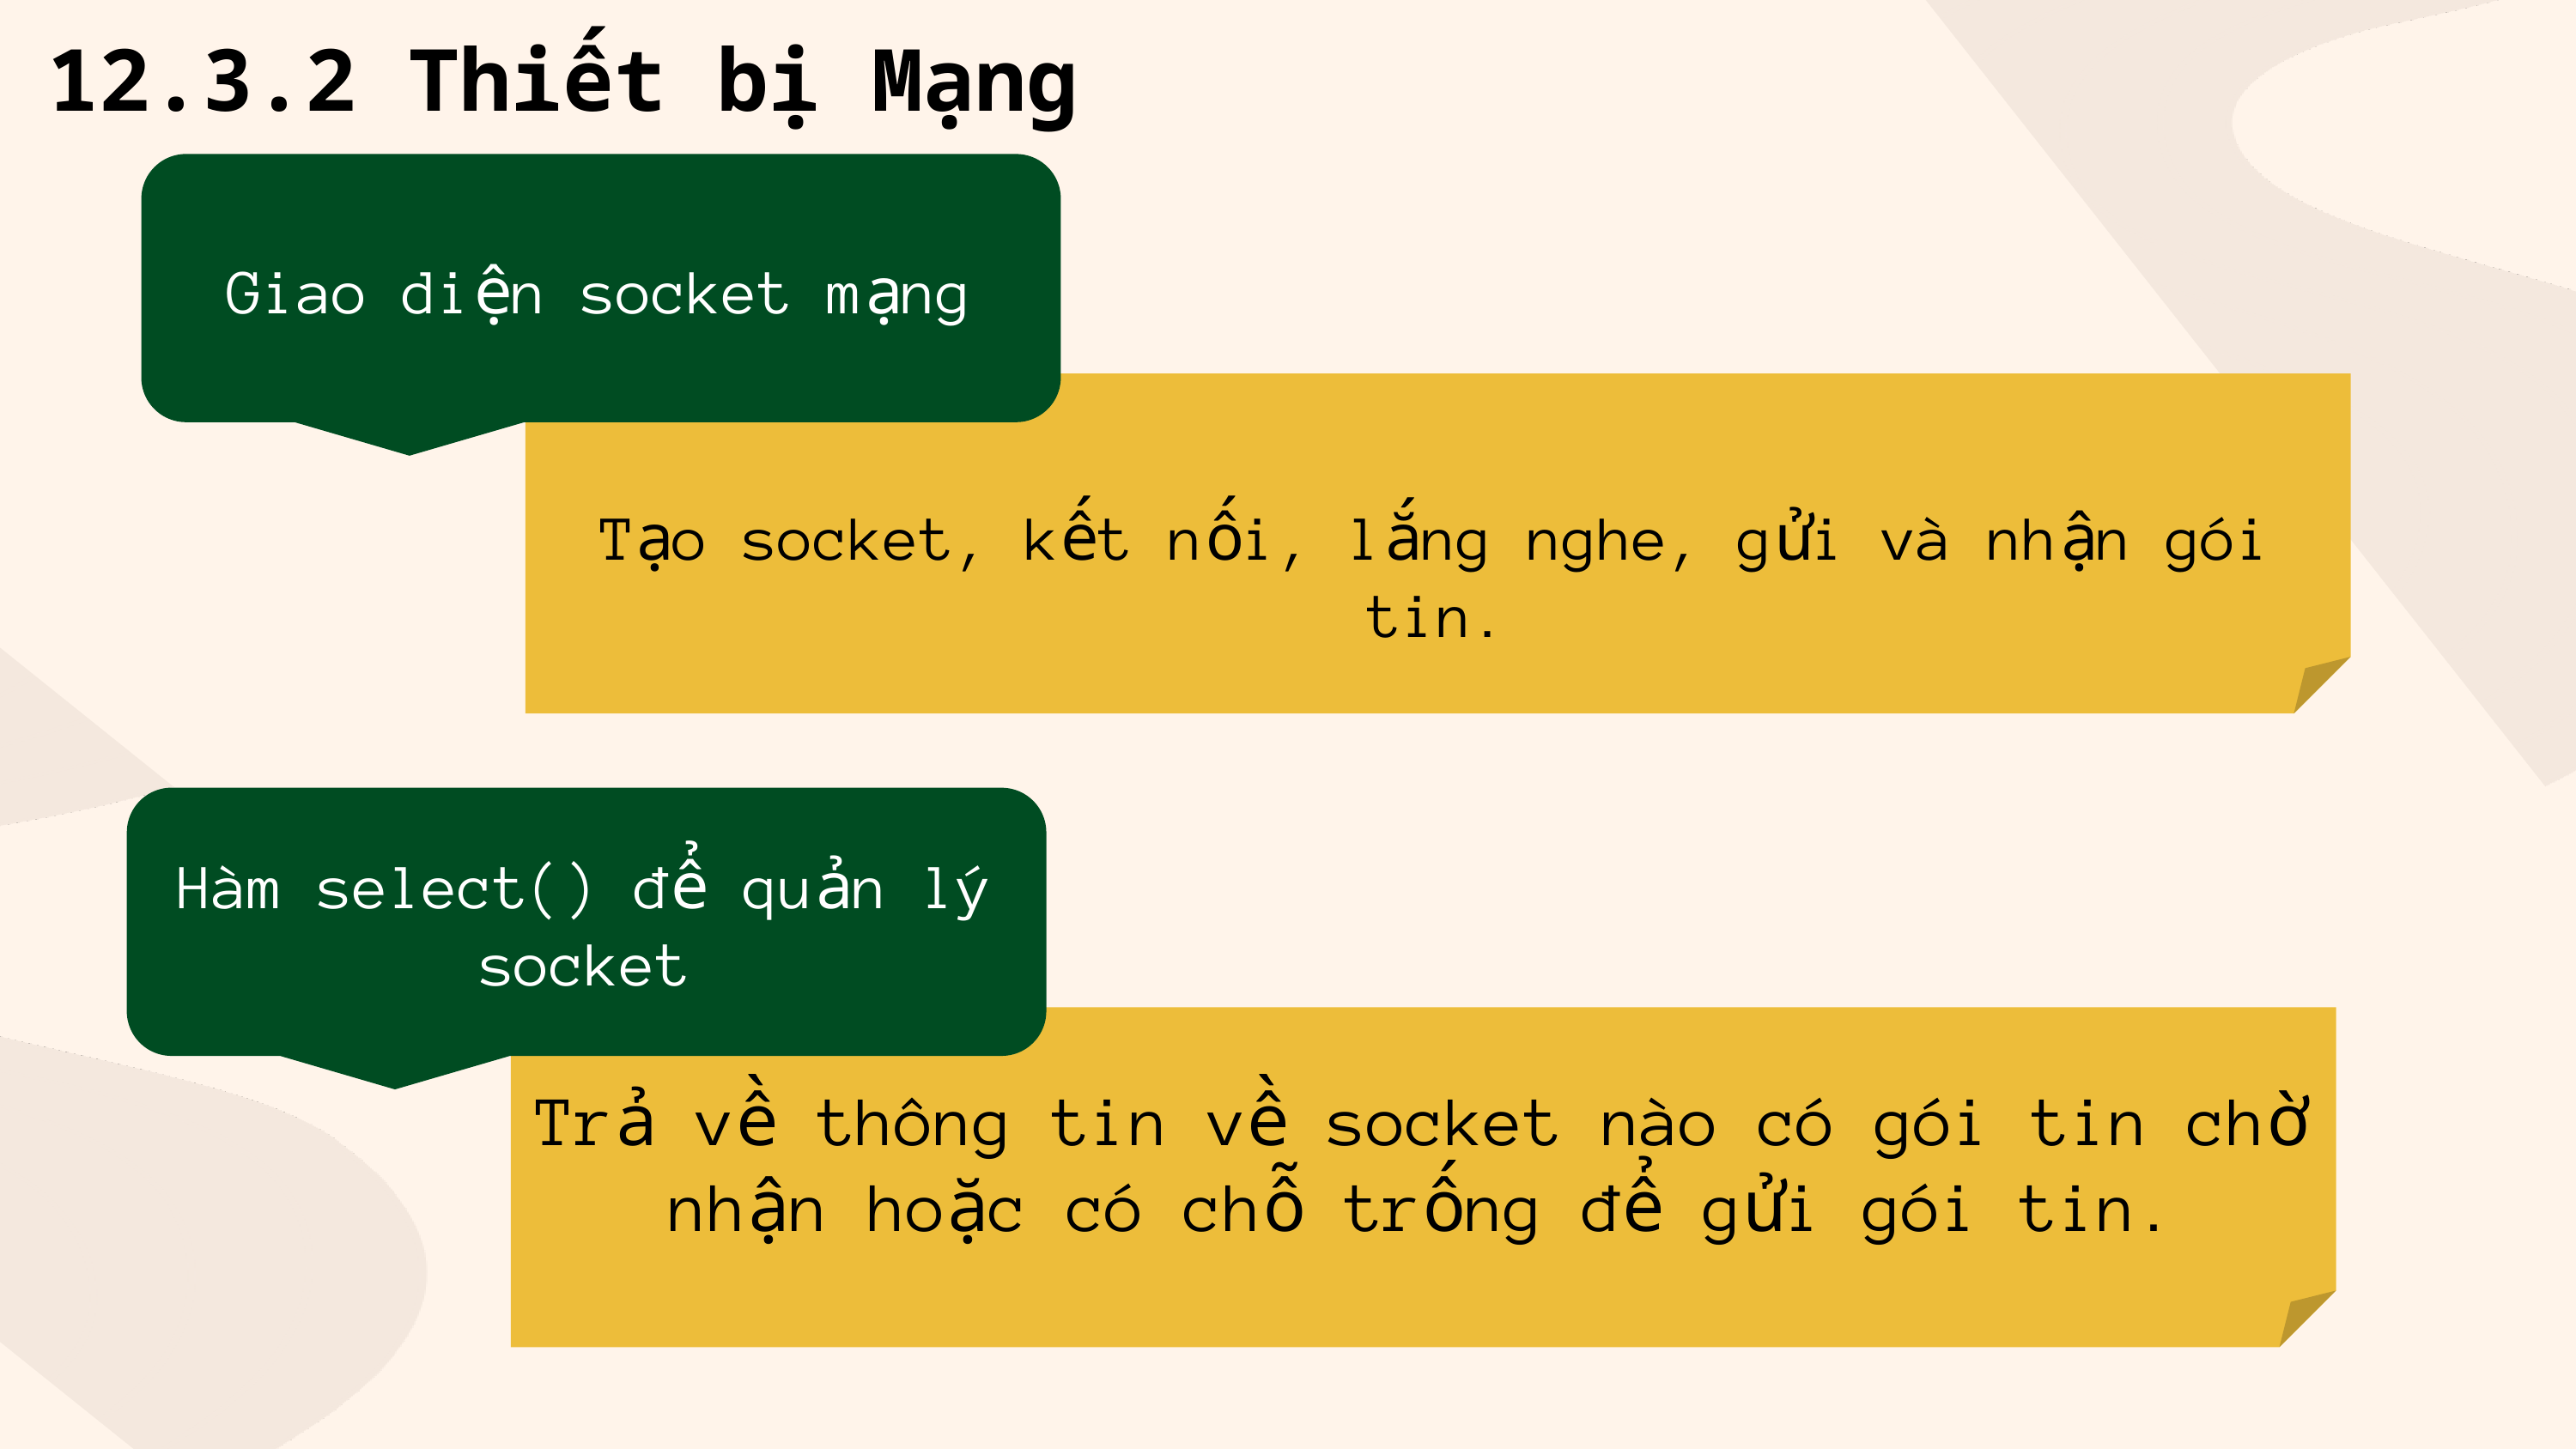

12.3.2 Thiết bị Mạng
Giao diện socket mạng

Tạo socket, kết nối, lắng nghe, gửi và nhận gói tin.
Hàm select() để quản lý socket
Trả về thông tin về socket nào có gói tin chờ nhận hoặc có chỗ trống để gửi gói tin.